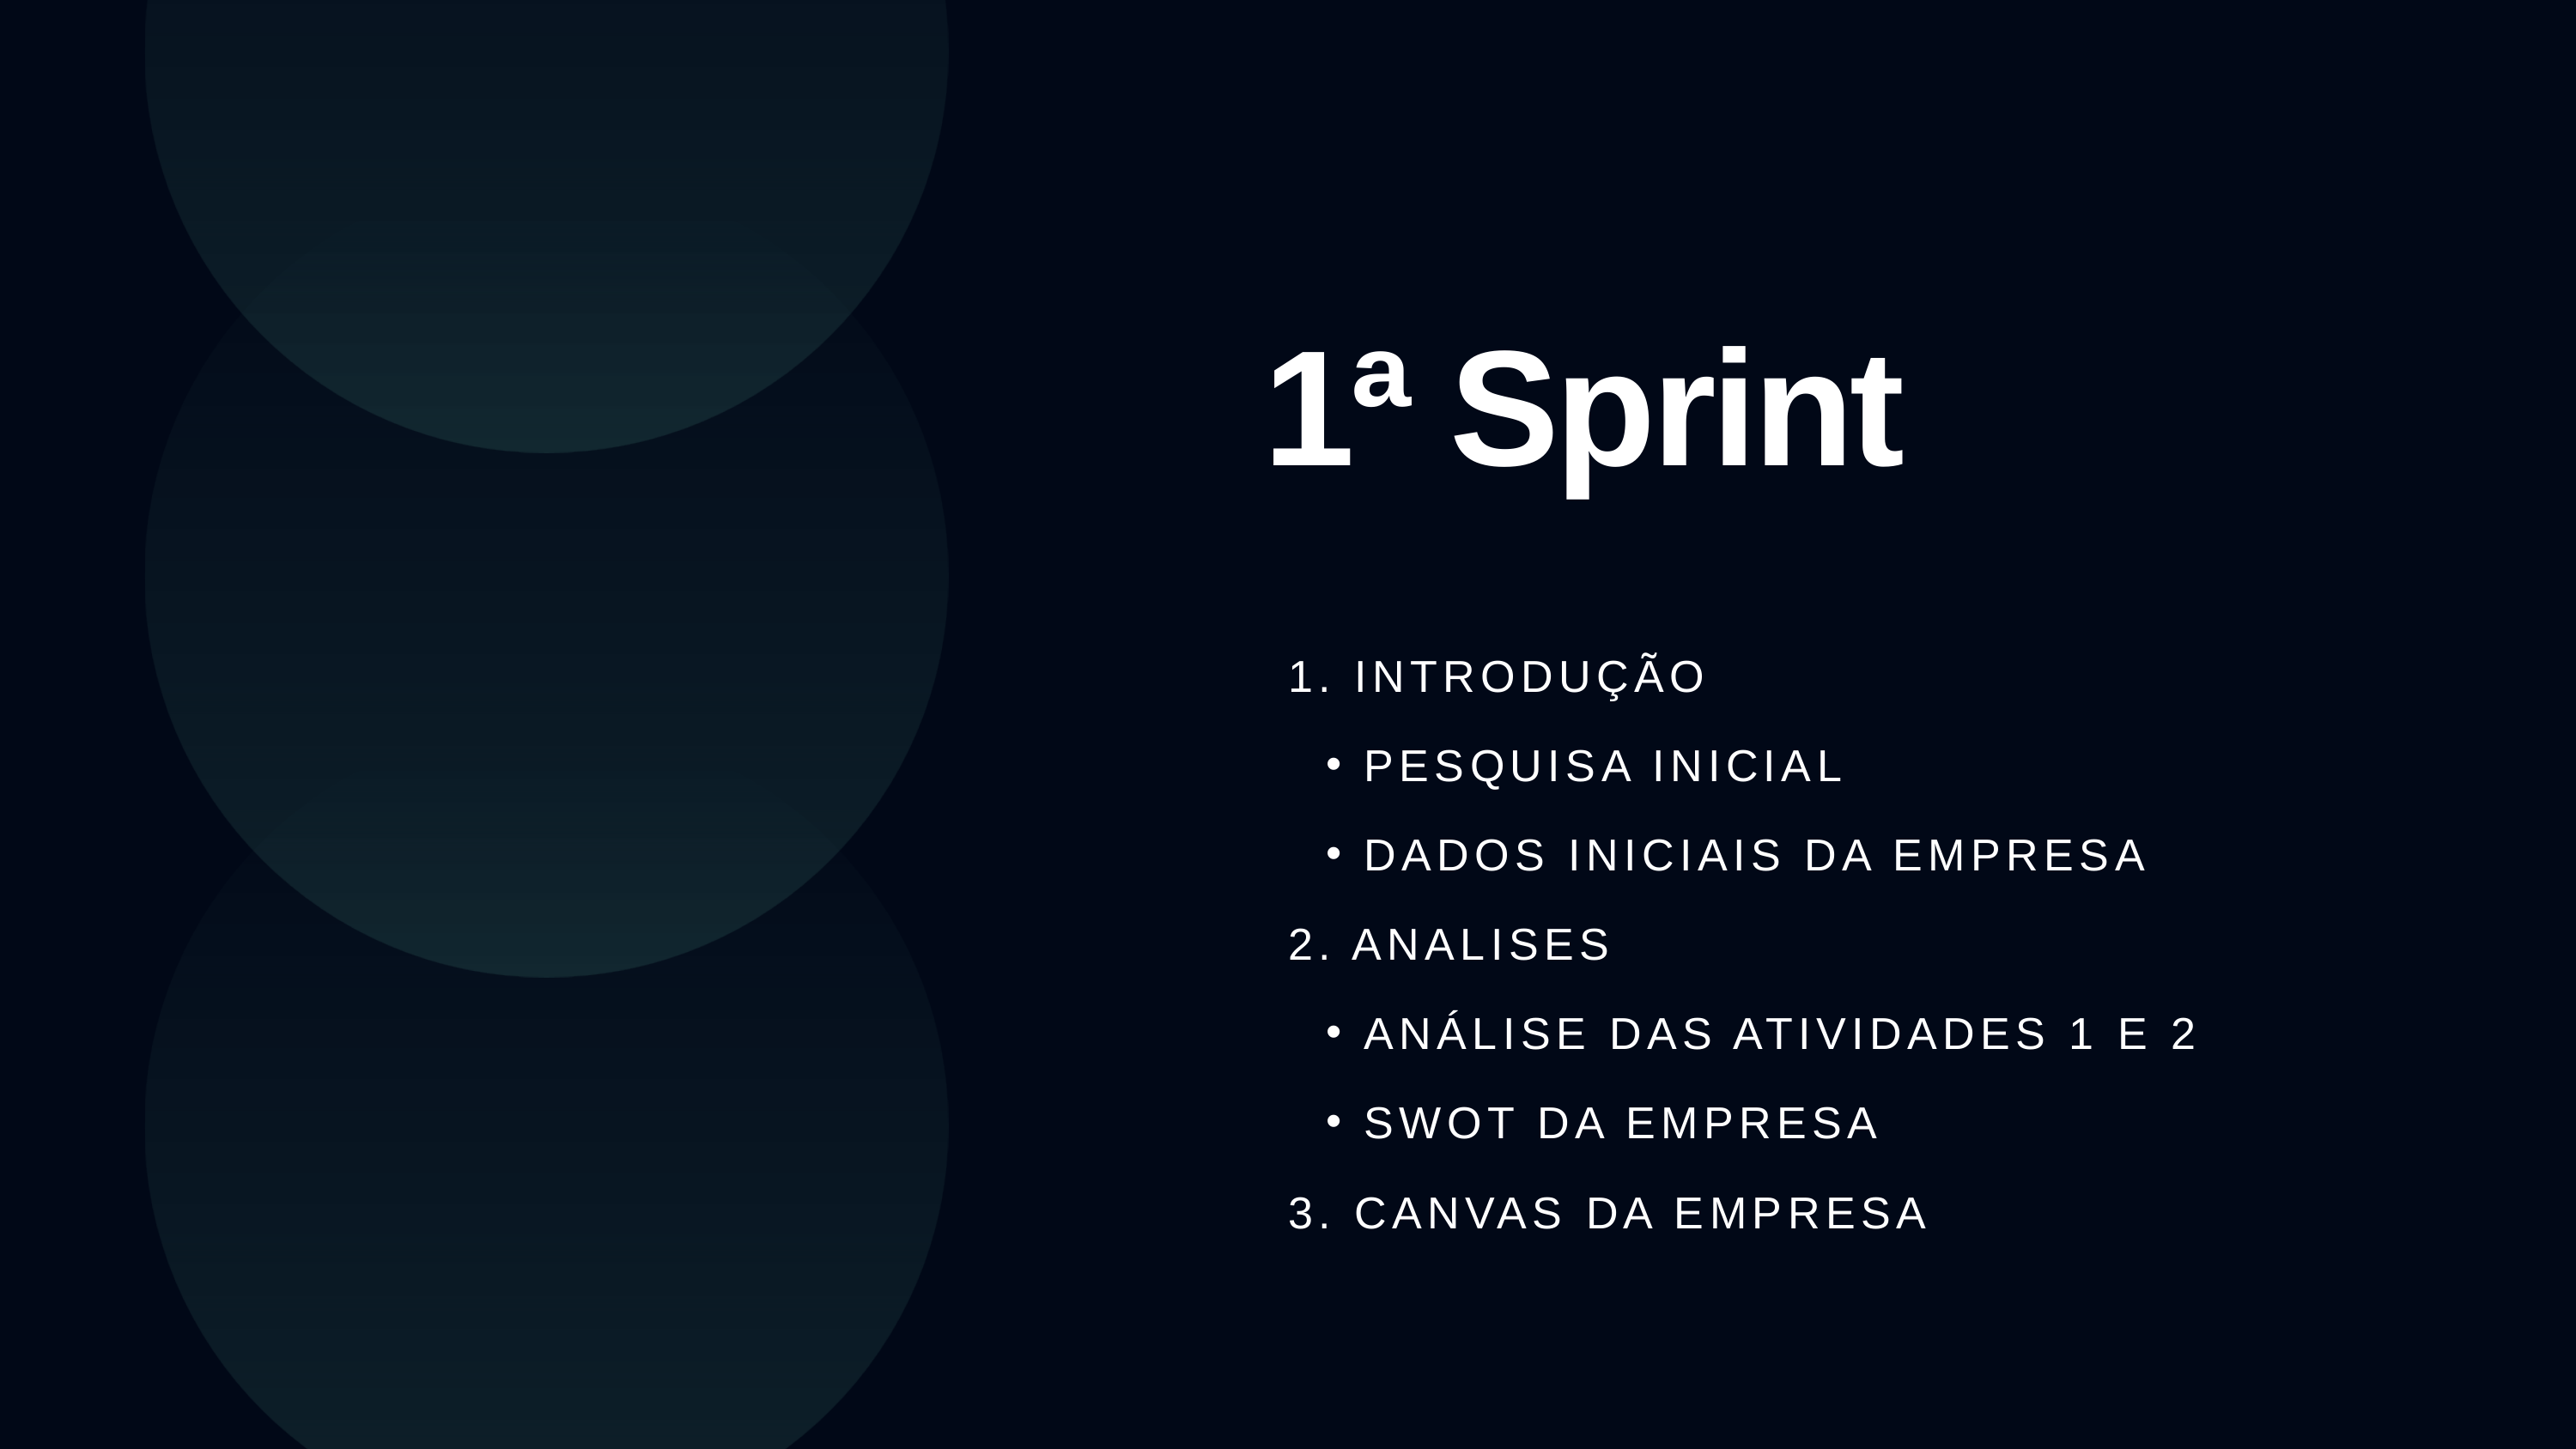

1ª Sprint
1. INTRODUÇÃO​
PESQUISA INICIAL
DADOS INICIAIS DA EMPRESA
2. ANALISES
ANÁLISE DAS ATIVIDADES 1 E 2
SWOT DA EMPRESA
3. CANVAS DA EMPRESA